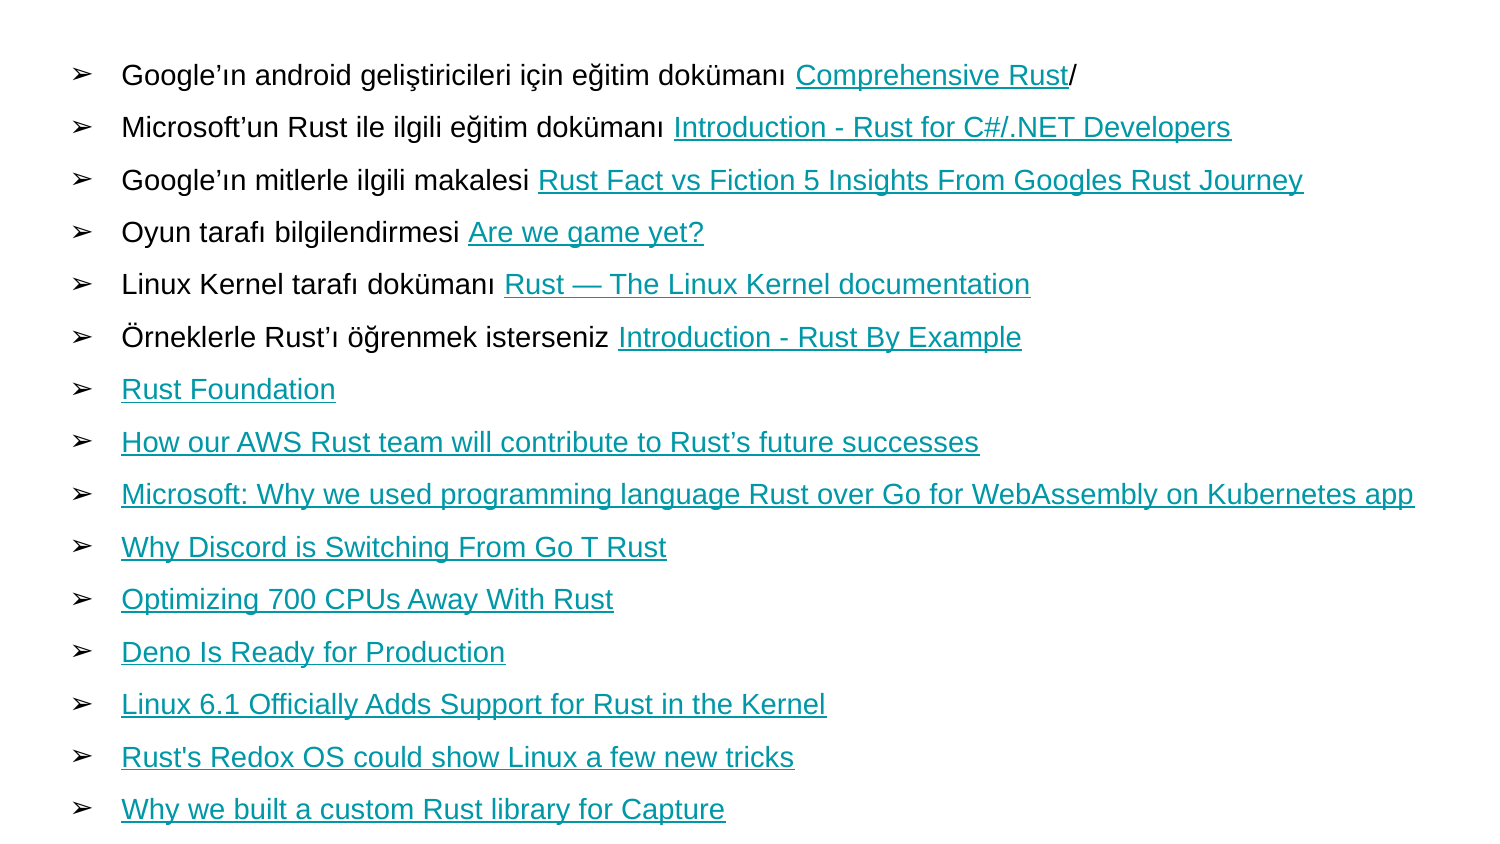

Google’ın android geliştiricileri için eğitim dokümanı Comprehensive Rust/
Microsoft’un Rust ile ilgili eğitim dokümanı Introduction - Rust for C#/.NET Developers
Google’ın mitlerle ilgili makalesi Rust Fact vs Fiction 5 Insights From Googles Rust Journey
Oyun tarafı bilgilendirmesi Are we game yet?
Linux Kernel tarafı dokümanı Rust — The Linux Kernel documentation
Örneklerle Rust’ı öğrenmek isterseniz Introduction - Rust By Example
Rust Foundation
How our AWS Rust team will contribute to Rust’s future successes
Microsoft: Why we used programming language Rust over Go for WebAssembly on Kubernetes app
Why Discord is Switching From Go T Rust
Optimizing 700 CPUs Away With Rust
Deno Is Ready for Production
Linux 6.1 Officially Adds Support for Rust in the Kernel
Rust's Redox OS could show Linux a few new tricks
Why we built a custom Rust library for Capture